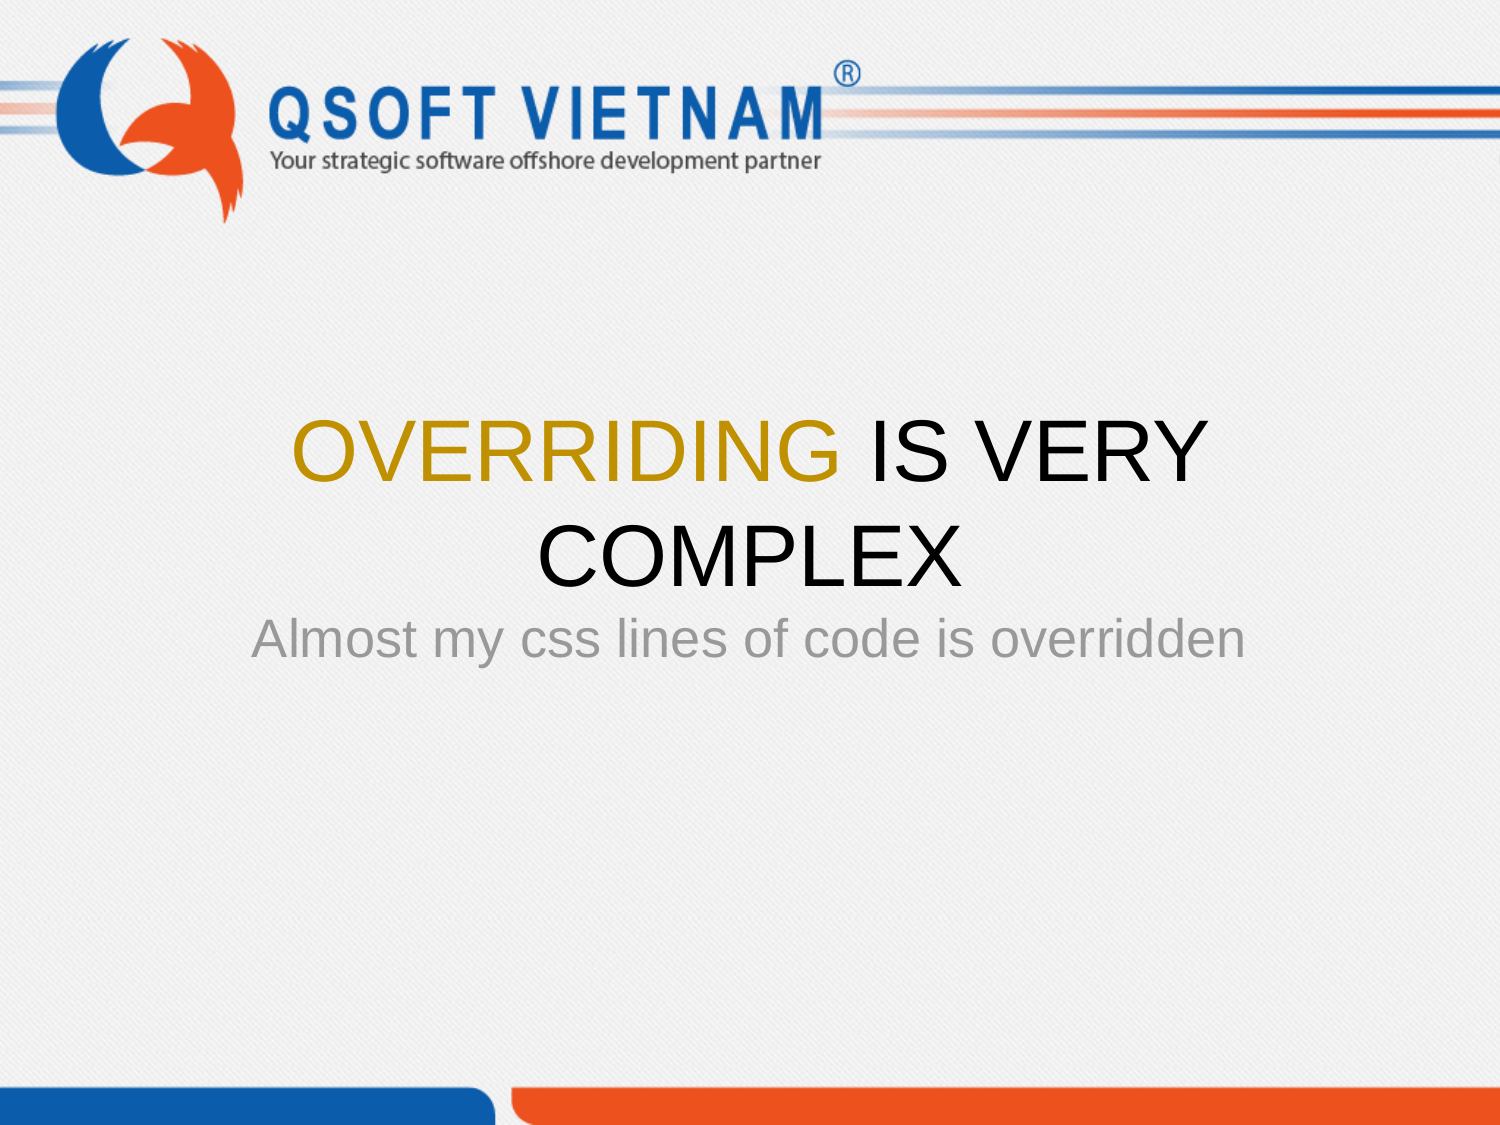

OVERRIDING IS VERY COMPLEX
Almost my css lines of code is overridden